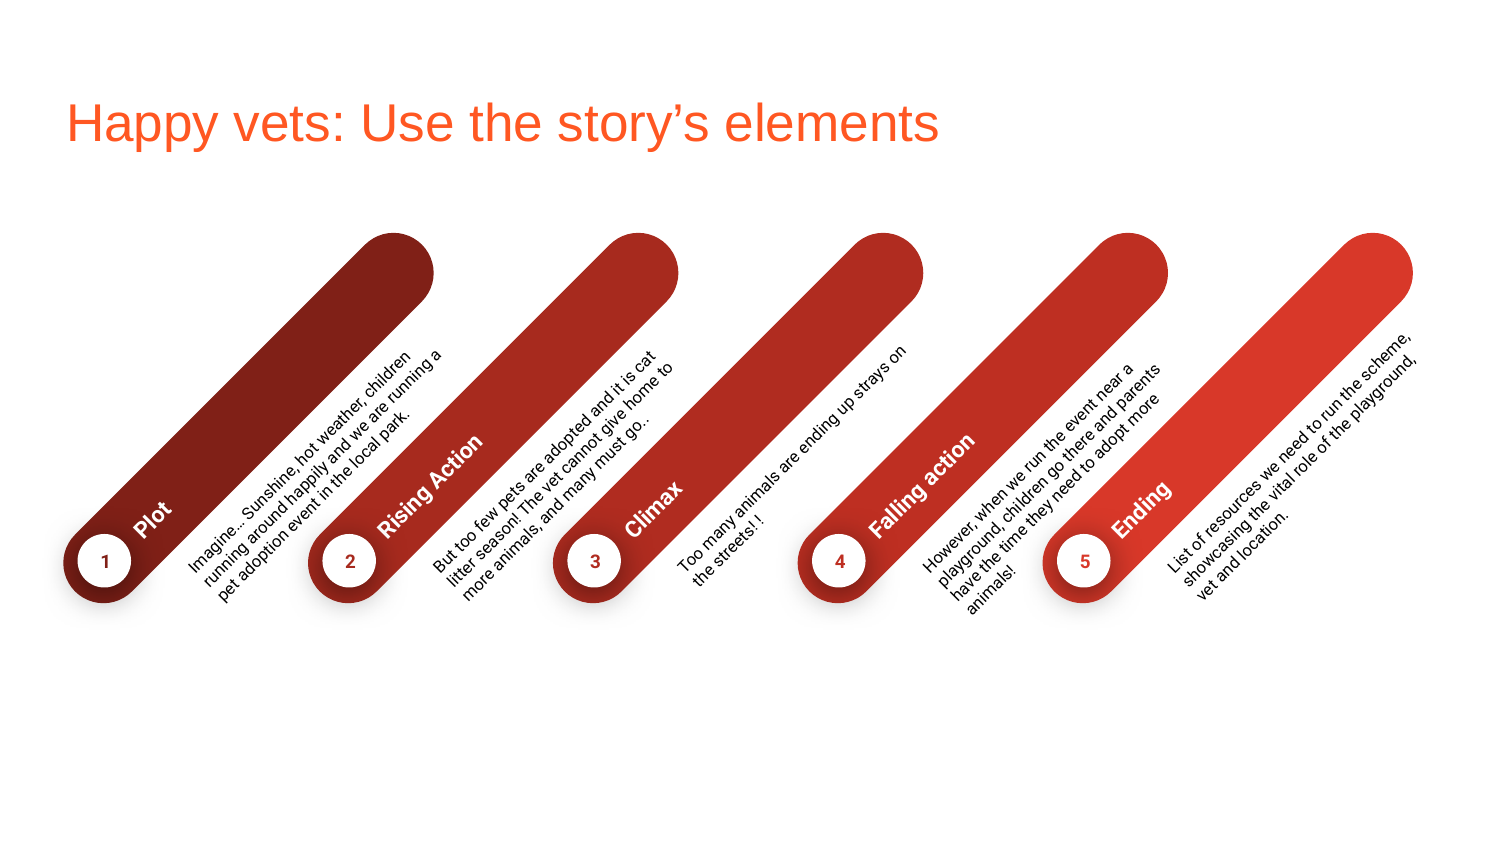

# Happy vets: Use the story’s elements

Plot
Imagine… Sunshine, hot weather, children running around happily and we are running a pet adoption event in the local park.
1

Rising Action
But too few pets are adopted and it is cat litter season! The vet cannot give home to more animals, and many must go..
2

Climax
Too many animals are ending up strays on the streets! !
3

Falling action
However, when we run the event near a playground, children go there and parents have the time they need to adopt more animals!
4

Ending
List of resources we need to run the scheme, showcasing the vital role of the playground, vet and location.
5